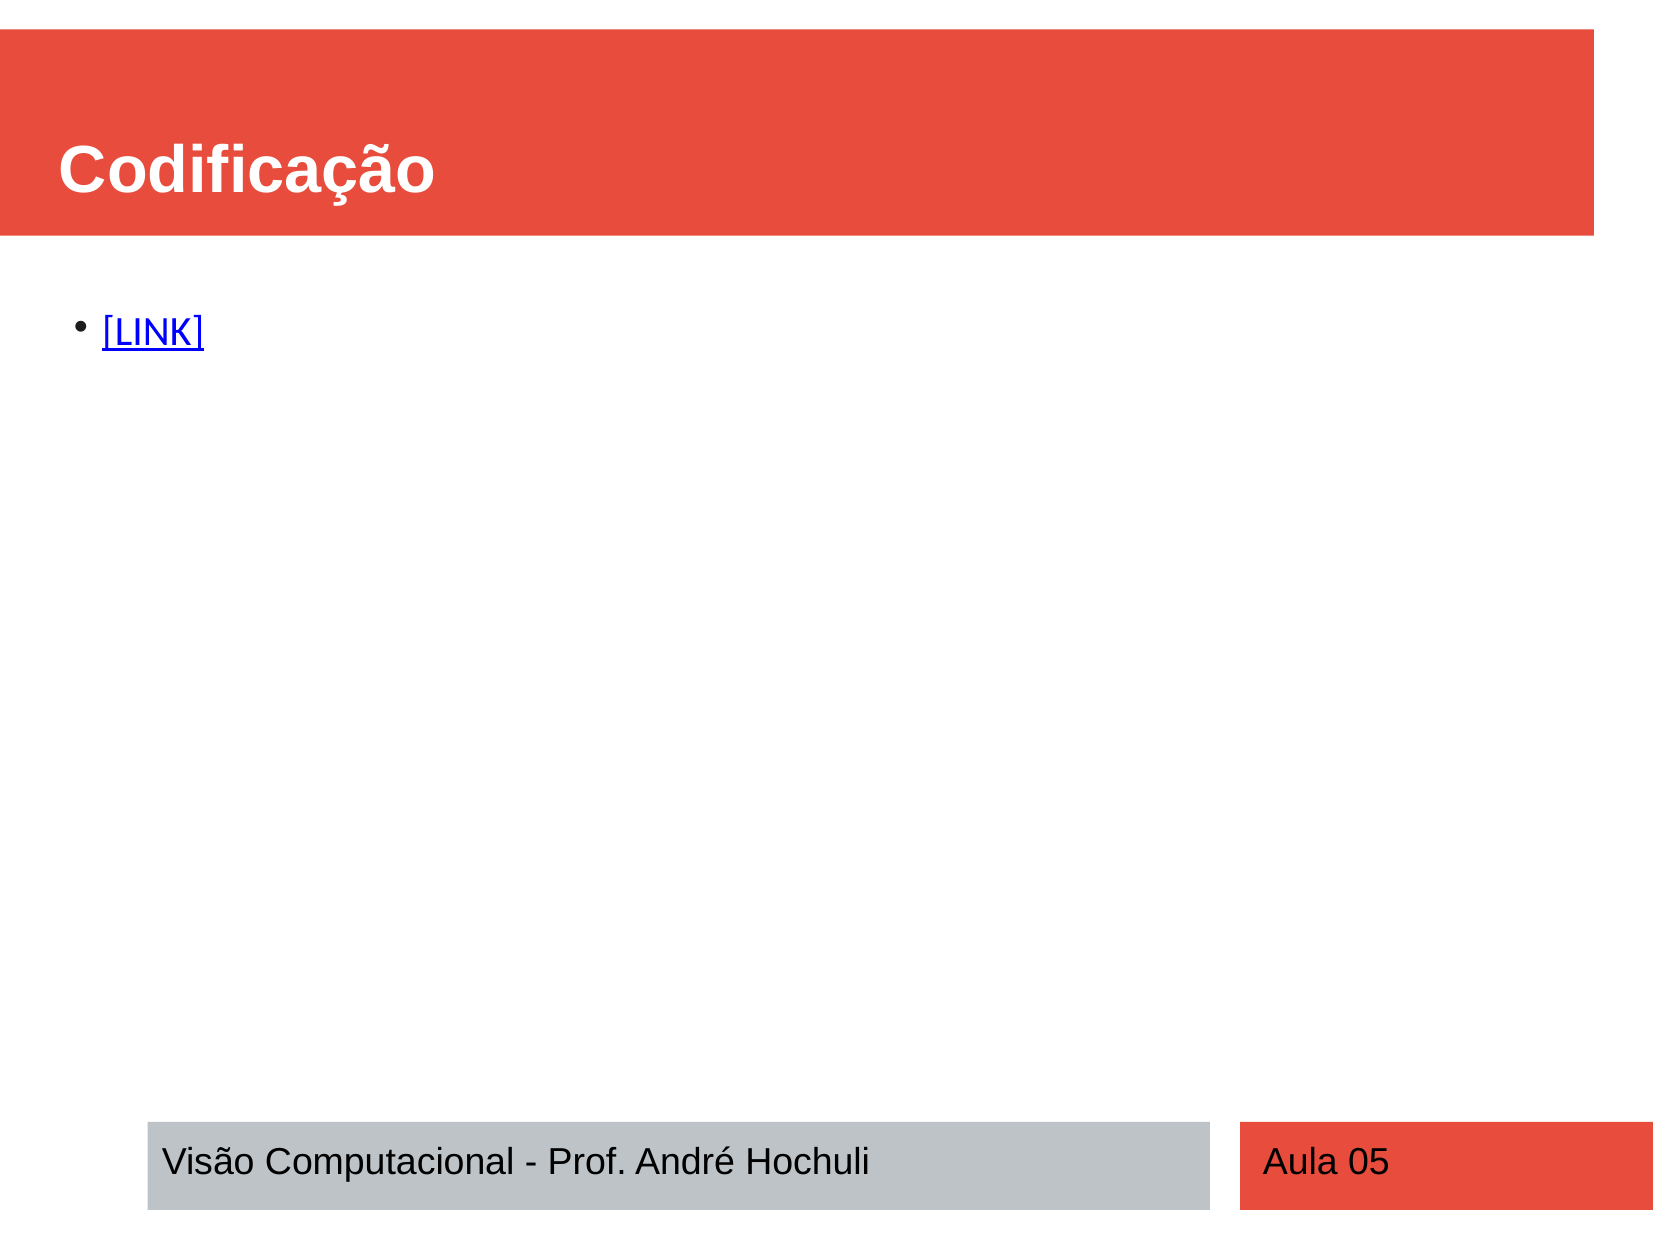

Codificação

 [LINK]

Visão Computacional - Prof. André Hochuli
Aula 05